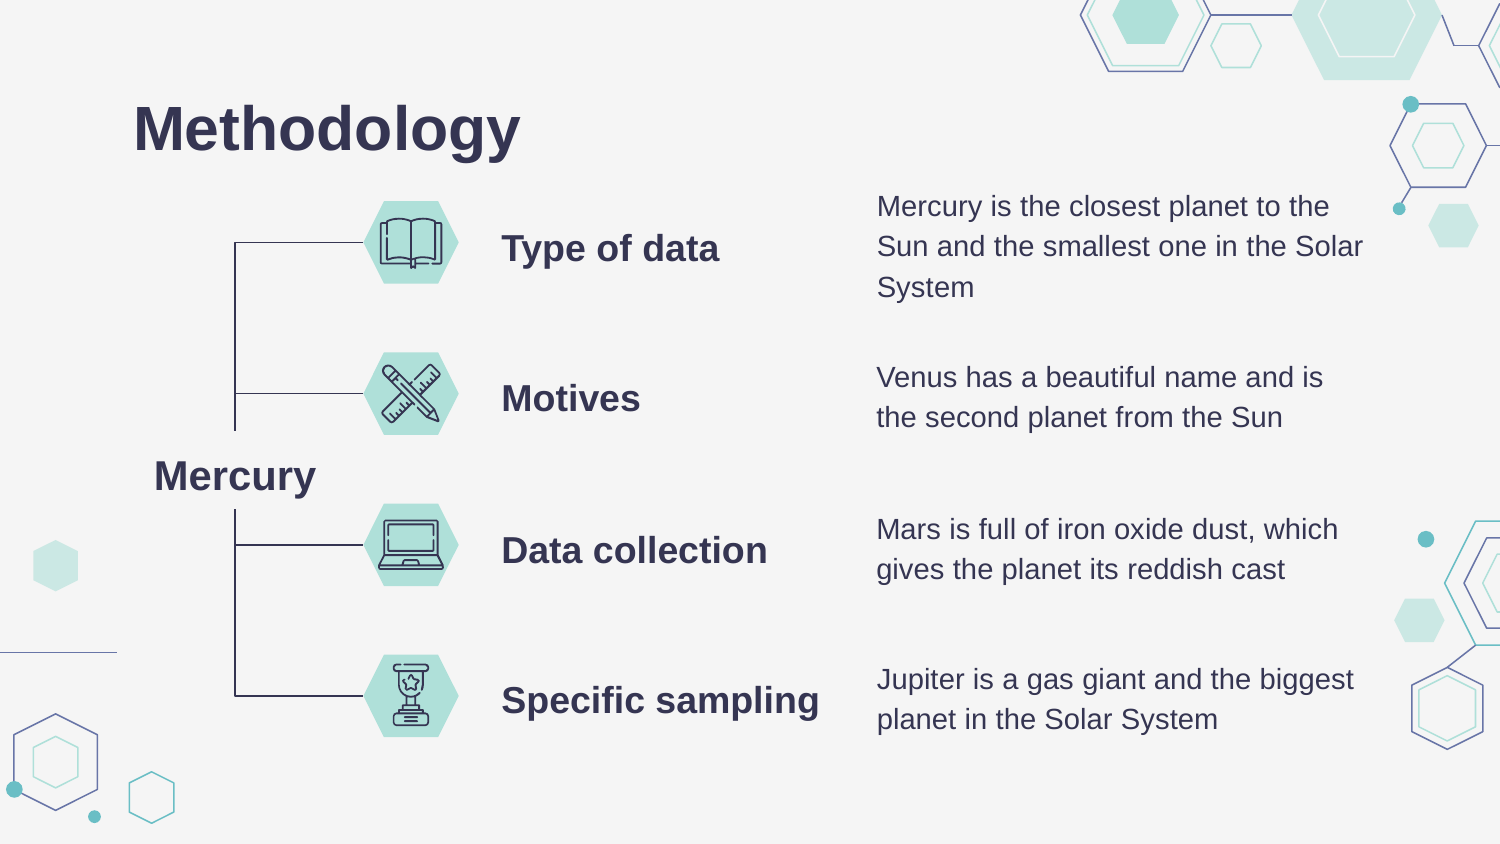

# Methodology
Type of data
Mercury is the closest planet to the Sun and the smallest one in the Solar System

Venus has a beautiful name and is the second planet from the Sun
Motives

Mercury
Data collection
Mars is full of iron oxide dust, which gives the planet its reddish cast

Specific sampling
Jupiter is a gas giant and the biggest planet in the Solar System